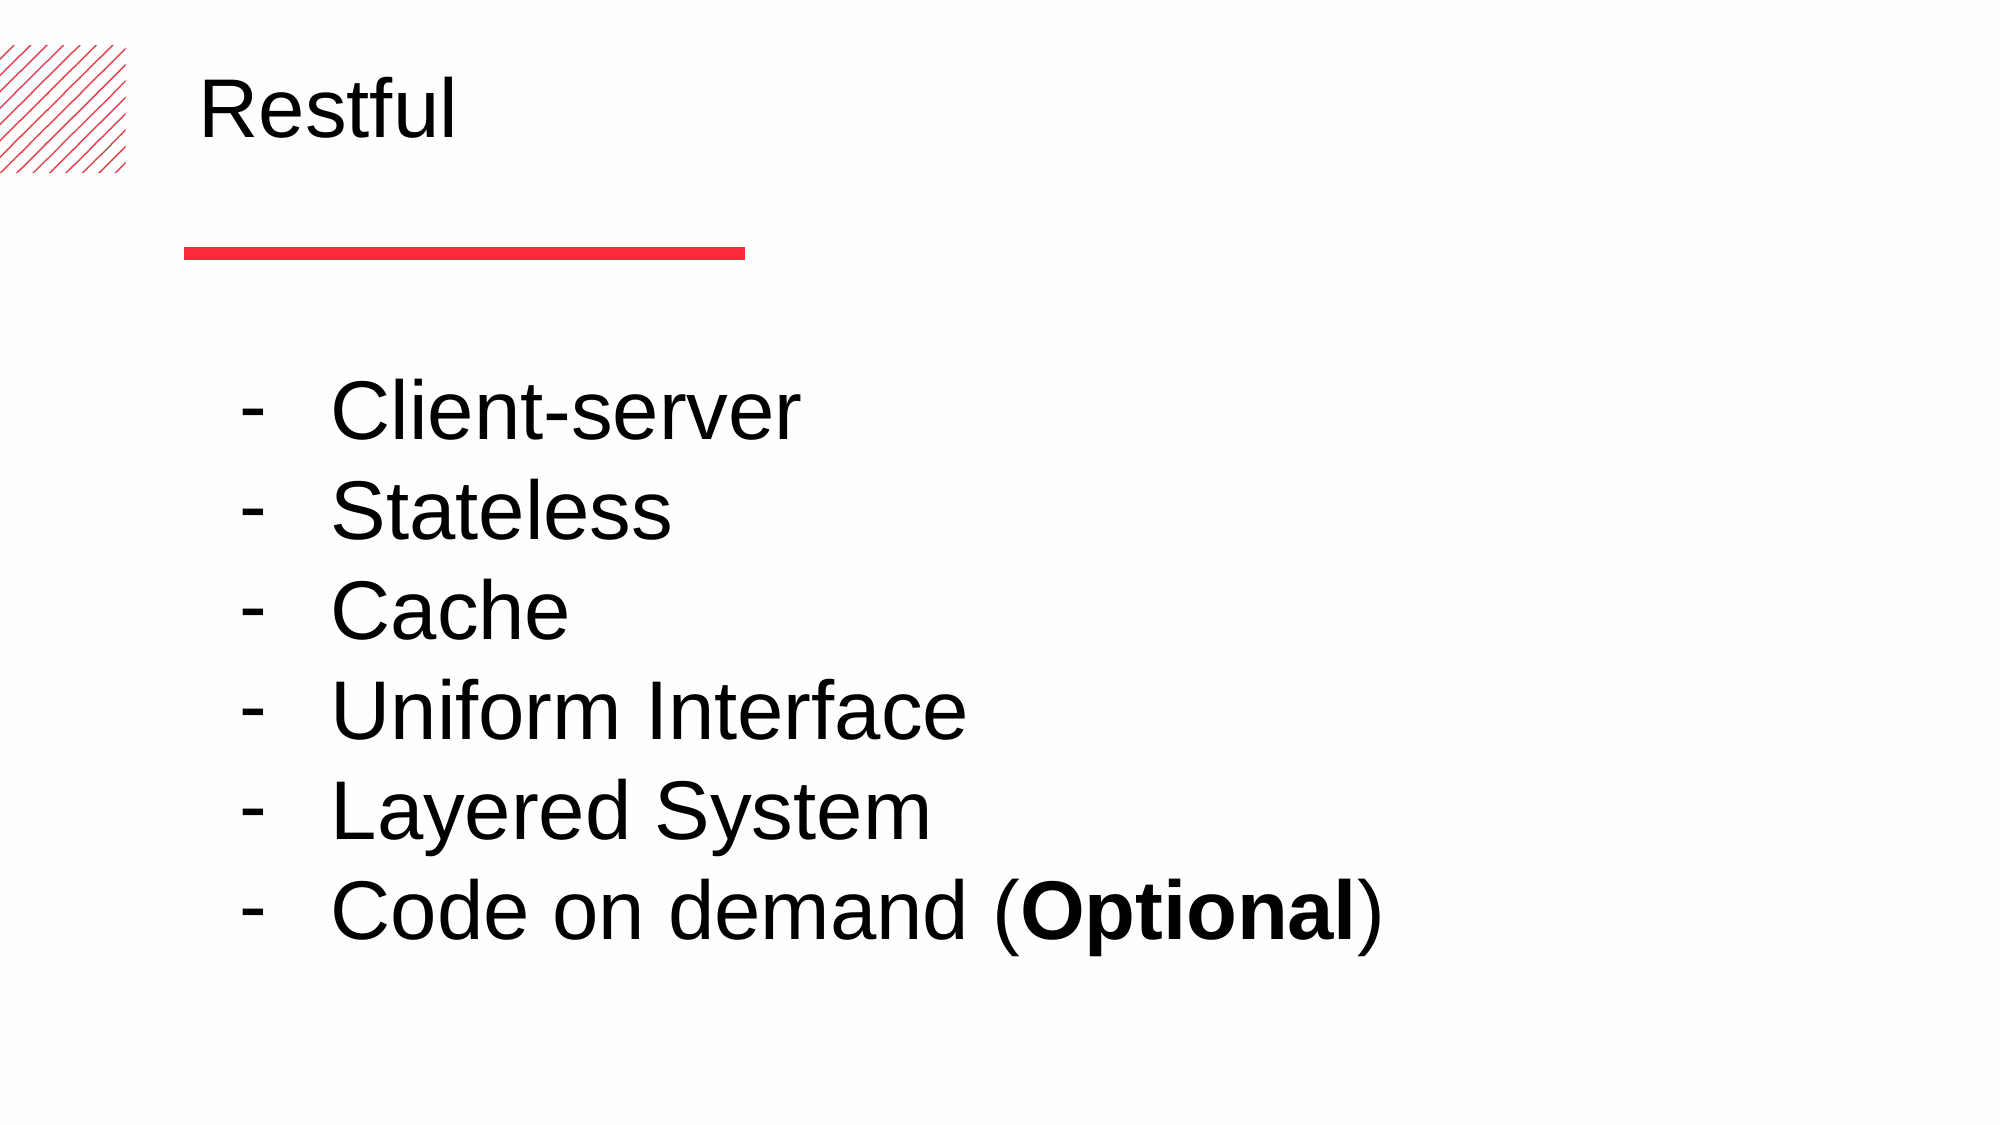

Restful
Client-server
Stateless
Cache
Uniform Interface
Layered System
Code on demand (Optional)